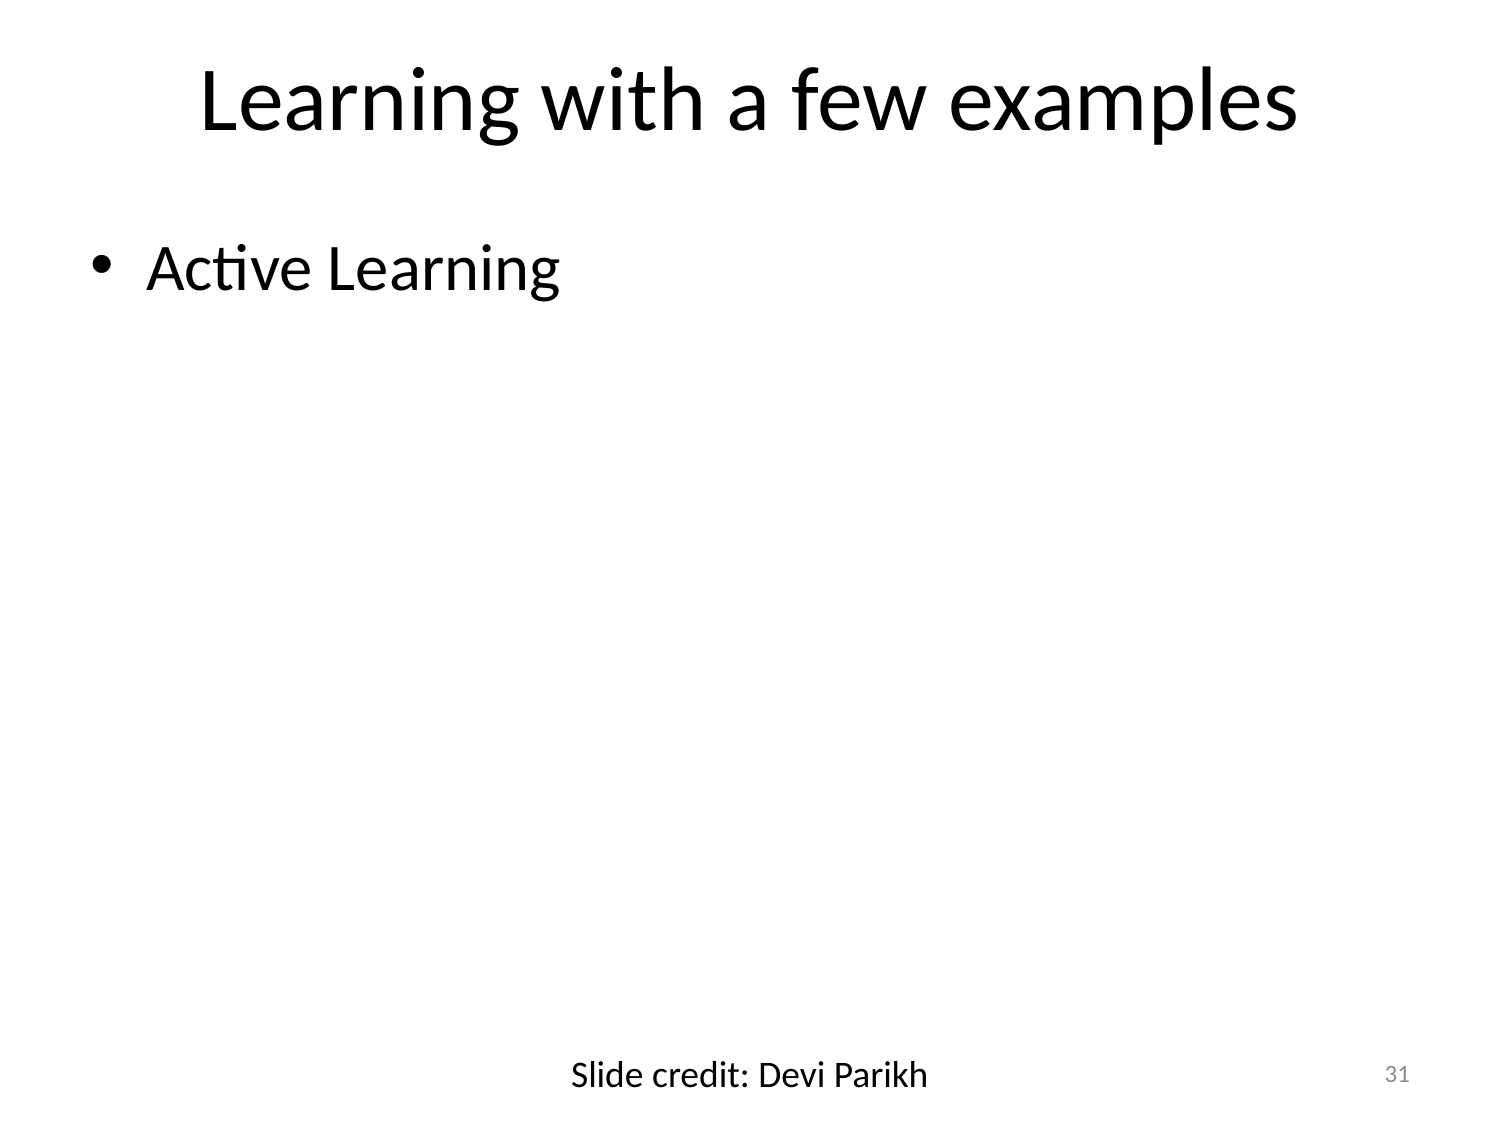

# Learning with a few examples
Active Learning
Slide credit: Devi Parikh
31